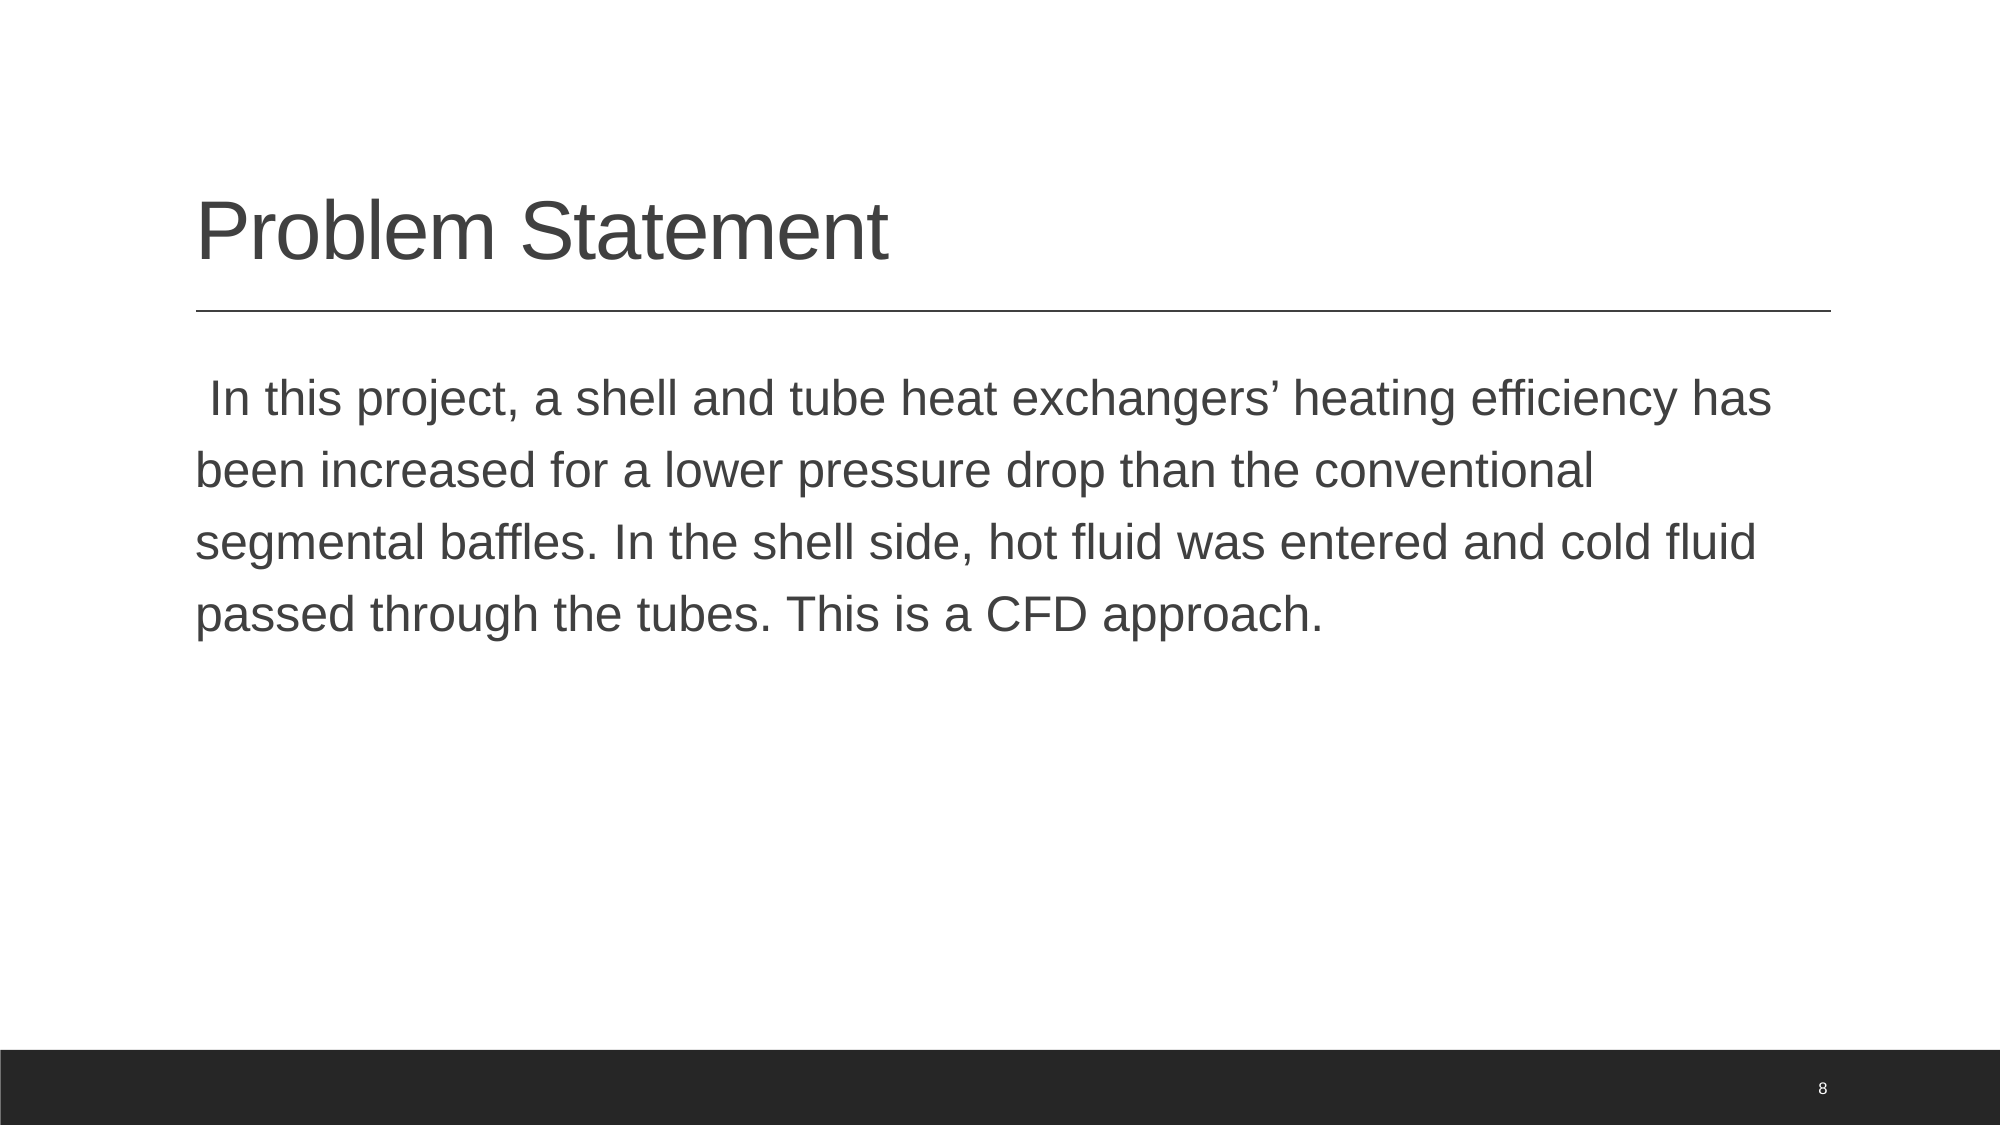

# Problem Statement
 In this project, a shell and tube heat exchangers’ heating efficiency has been increased for a lower pressure drop than the conventional segmental baffles. In the shell side, hot fluid was entered and cold fluid passed through the tubes. This is a CFD approach.
8